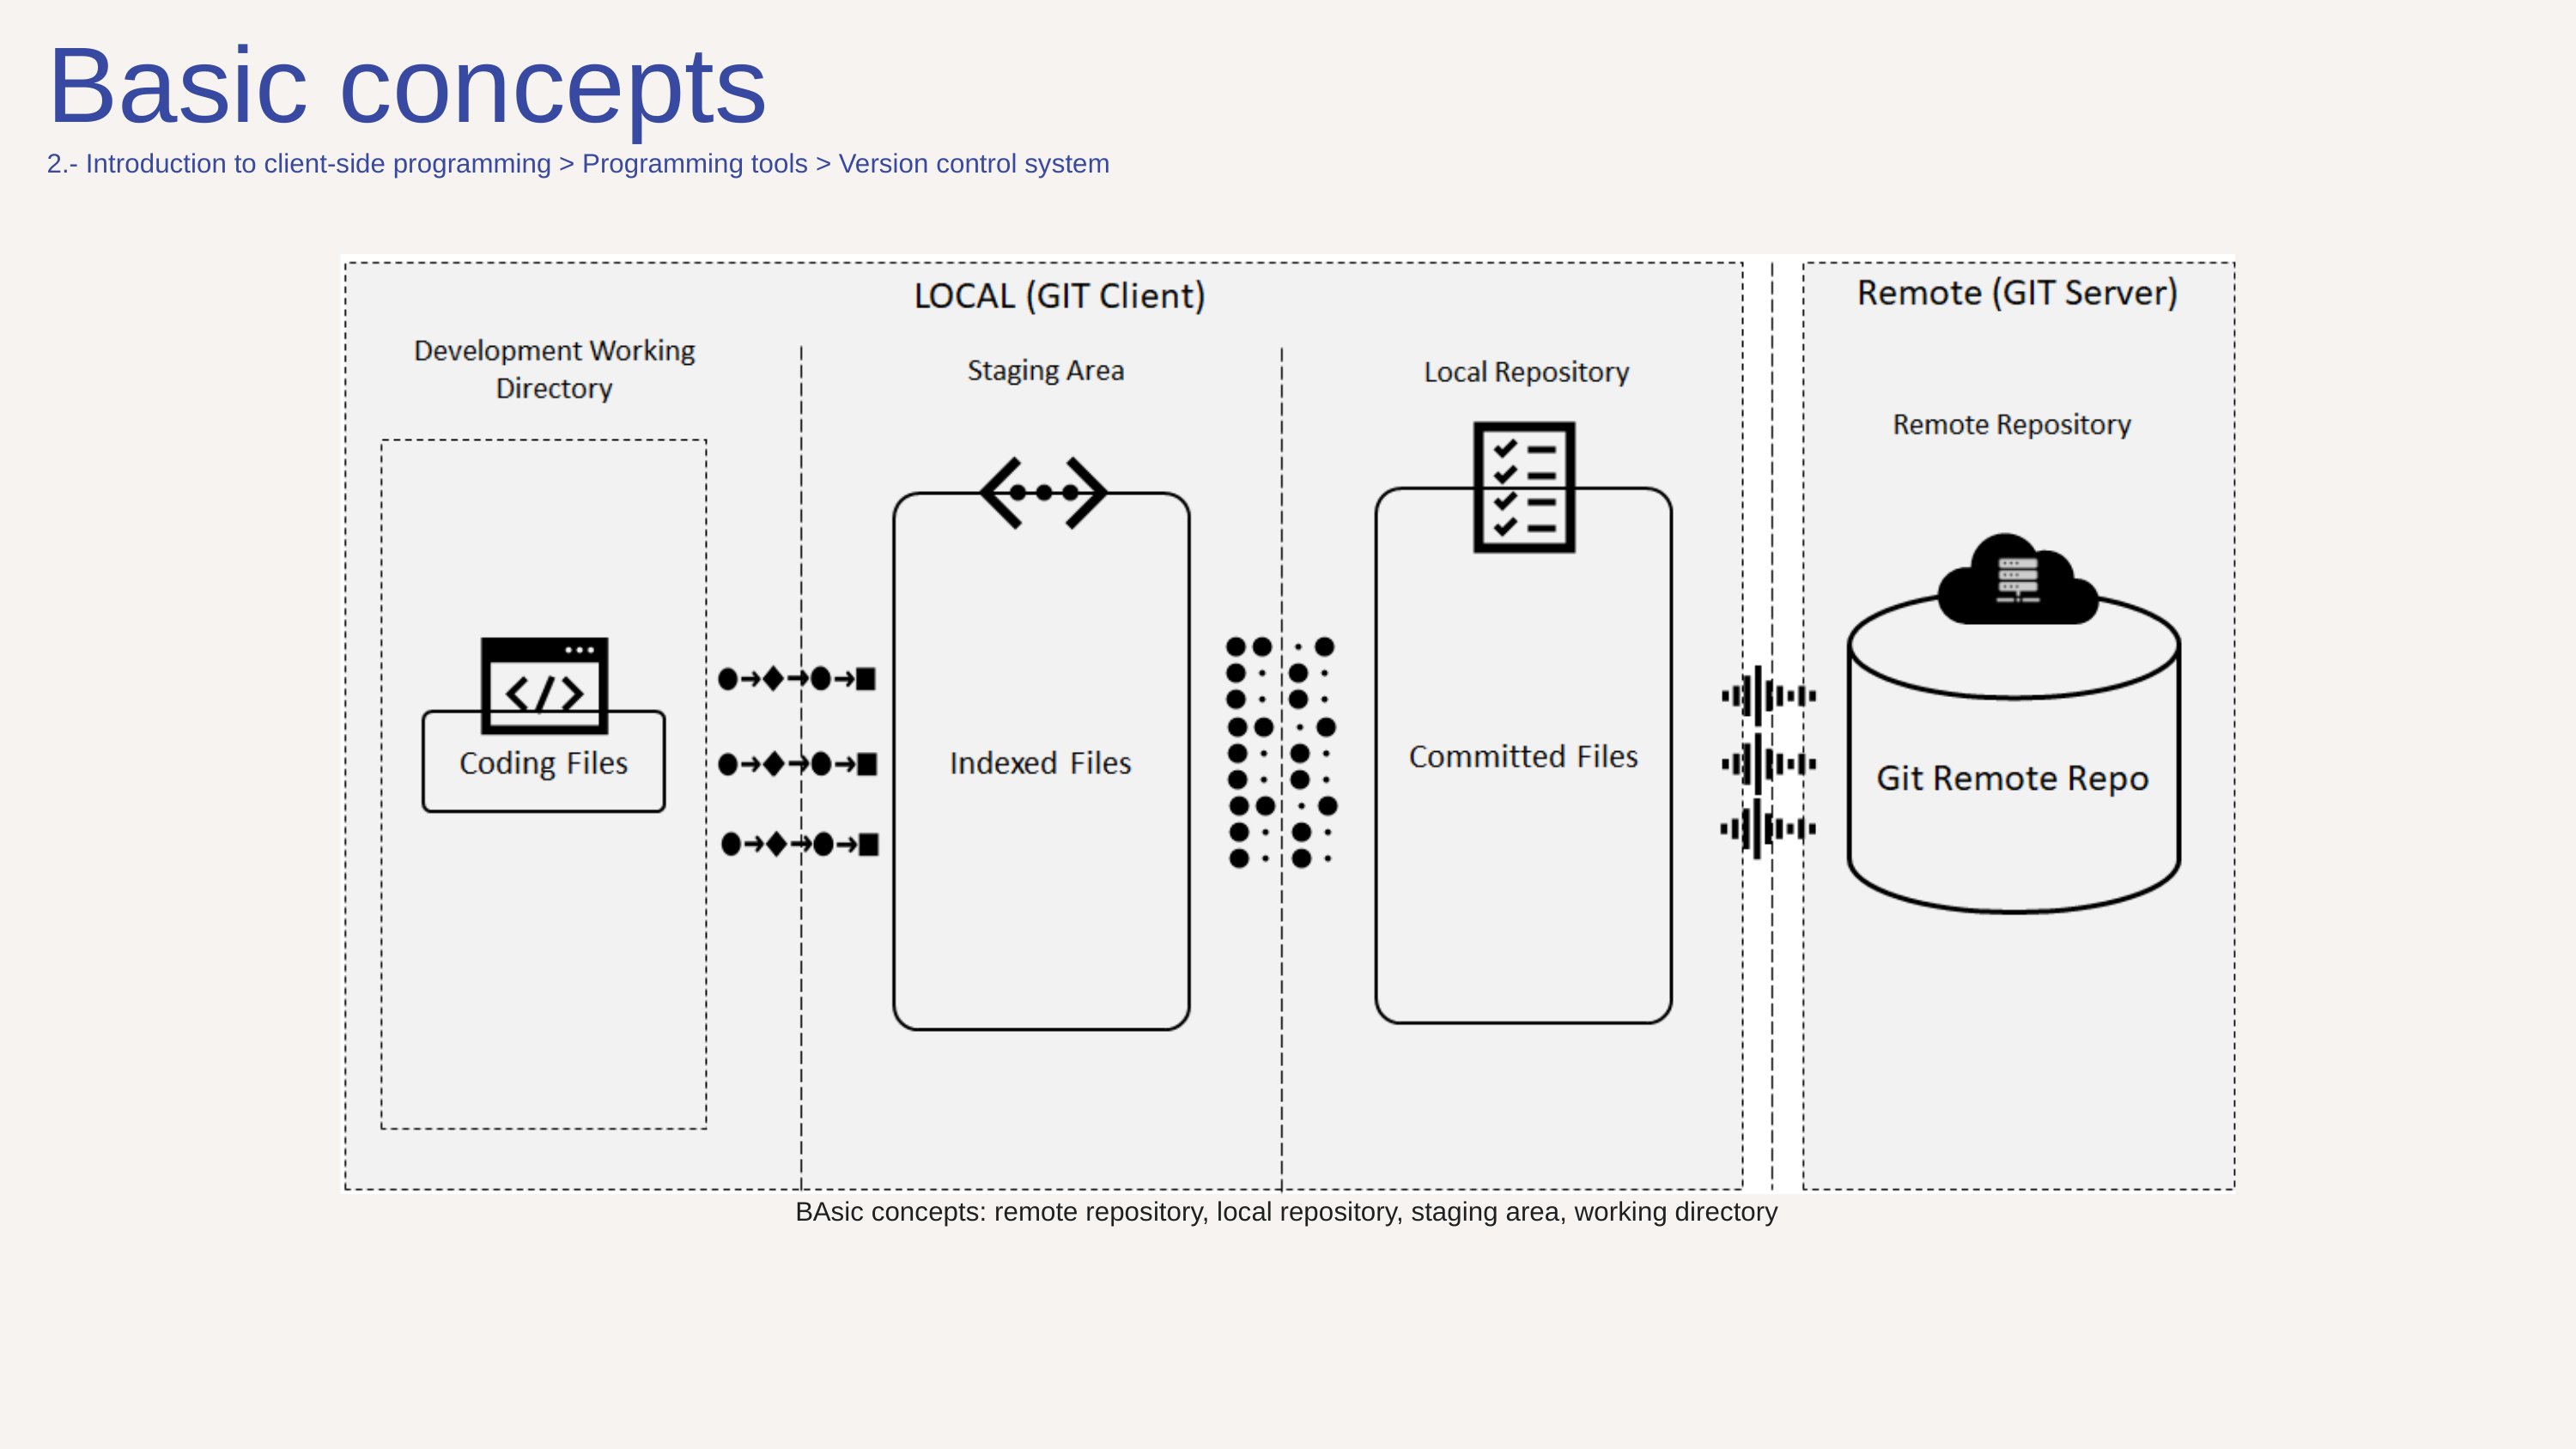

Basic concepts
2.- Introduction to client-side programming > Programming tools > Version control system

BAsic concepts: remote repository, local repository, staging area, working directory